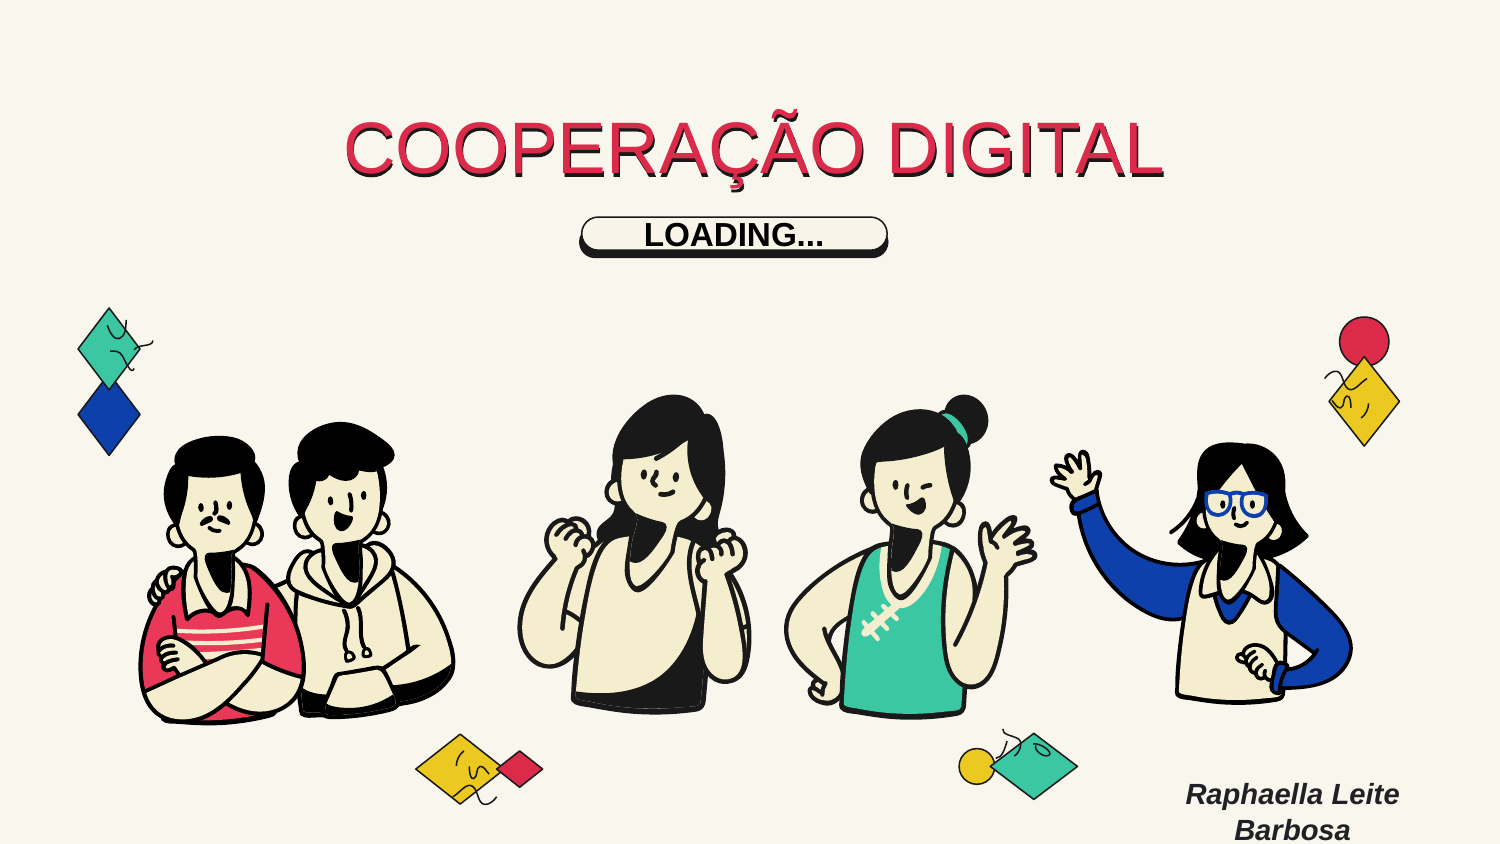

# COOPERAÇÃO DIGITAL
LOADING...

Raphaella Leite Barbosa